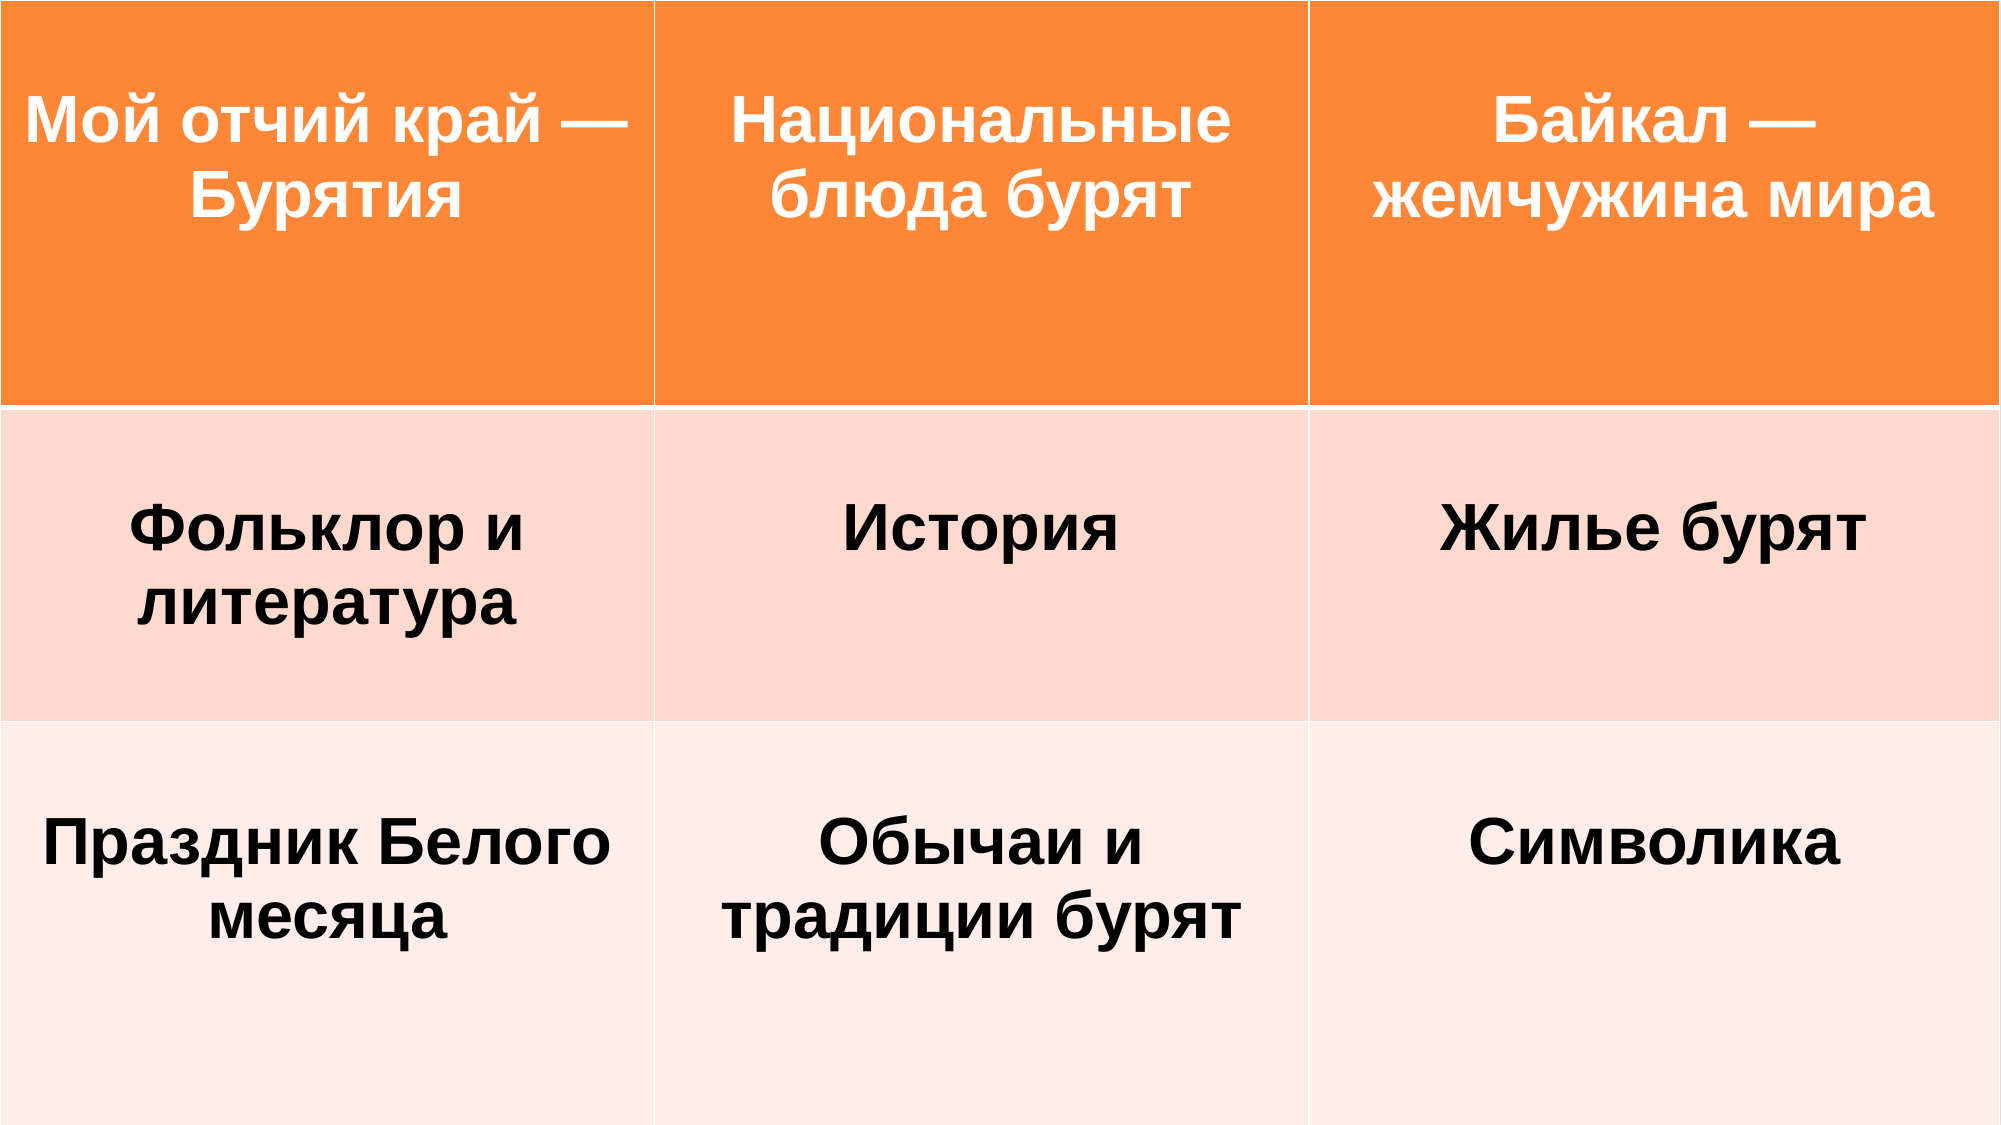

| Мой отчий край — Бурятия | Национальные блюда бурят | Байкал — жемчужина мира |
| --- | --- | --- |
| Фольклор и литература | История | Жилье бурят |
| Праздник Белого месяца | Обычаи и традиции бурят | Символика |